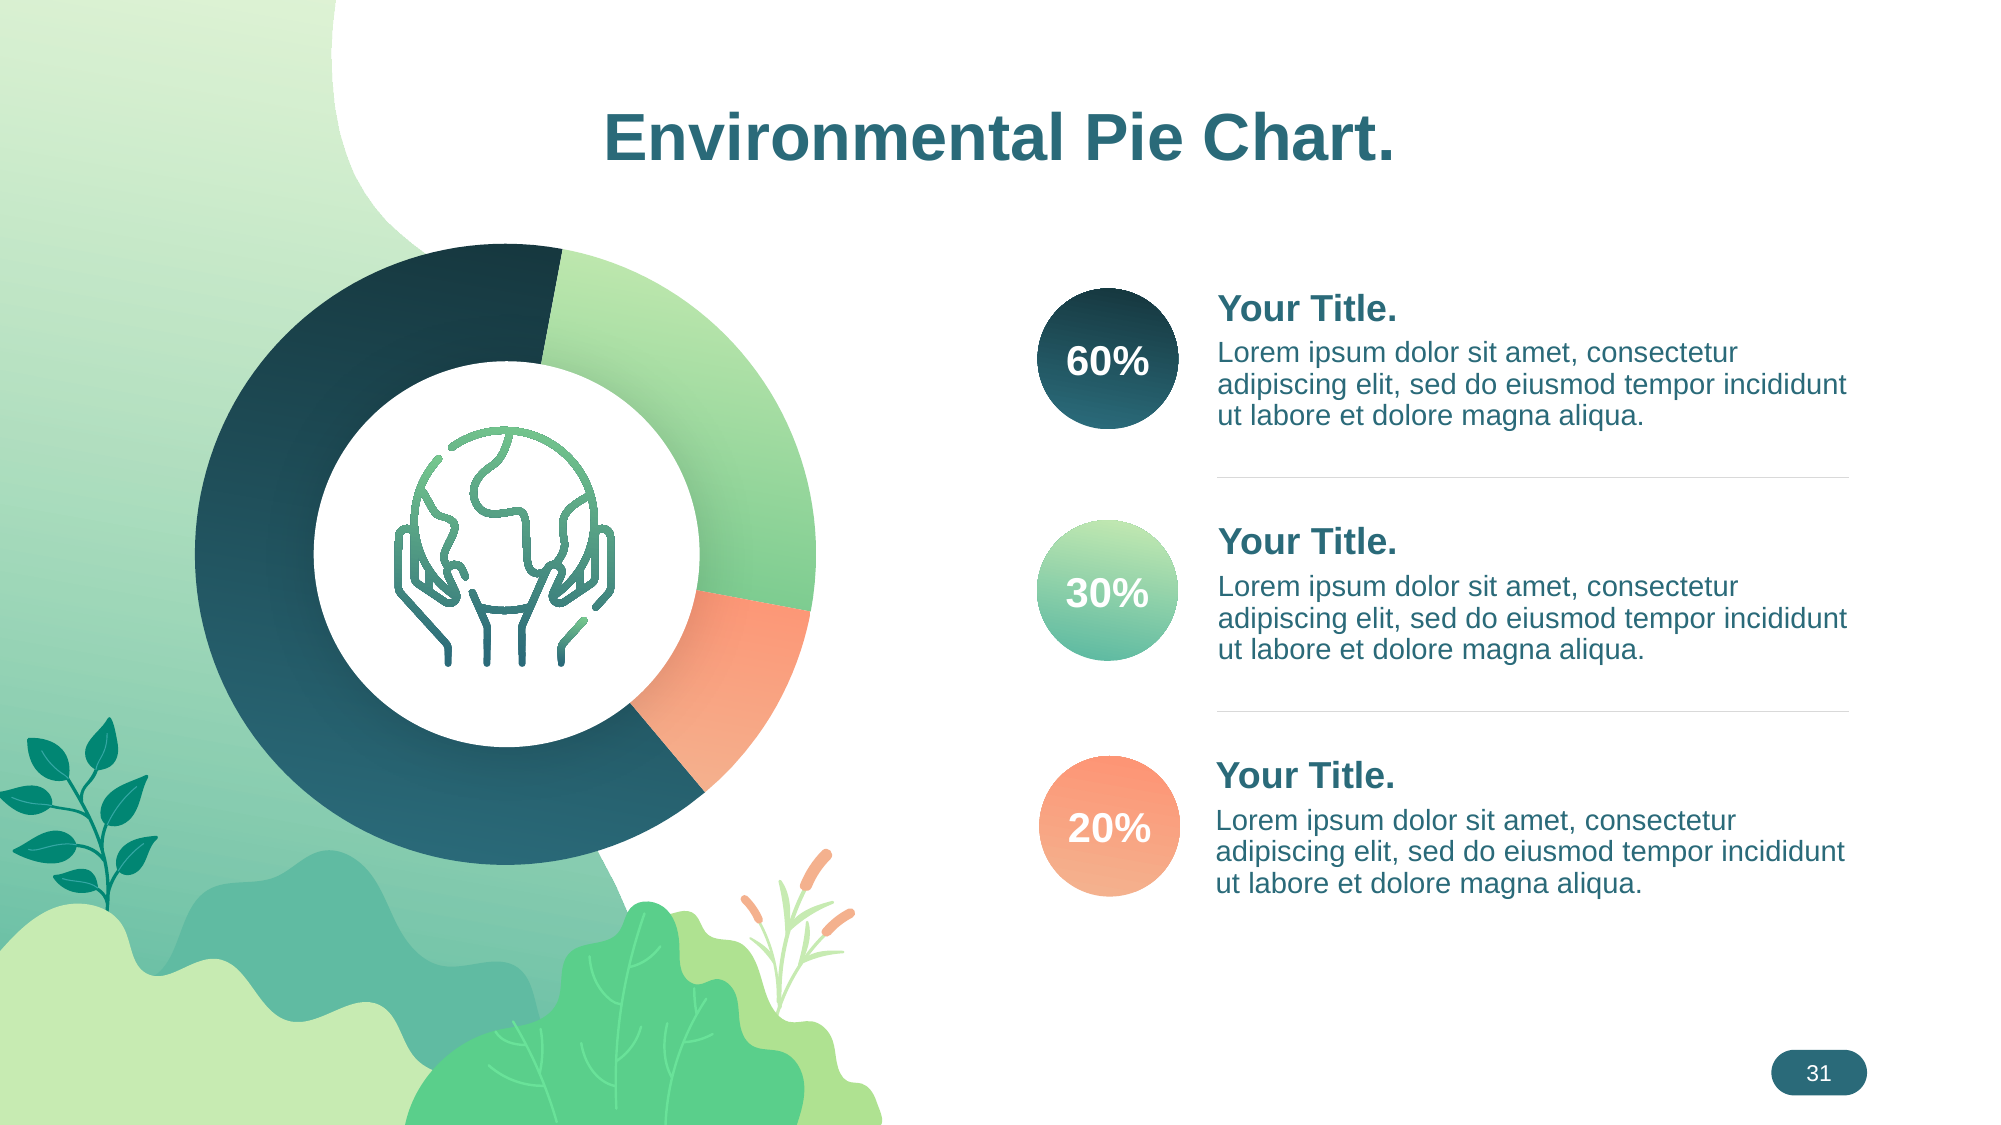

# Environmental Pie Chart.

### Chart

| Category | Sales |
|---|---|
| 1st Qtr | 8.2 |
| 2nd Qtr | 3.2 |
| 3rd Qtr | 1.4 |

60%
Your Title.
Lorem ipsum dolor sit amet, consectetur adipiscing elit, sed do eiusmod tempor incididunt ut labore et dolore magna aliqua.
30%
Your Title.
Lorem ipsum dolor sit amet, consectetur adipiscing elit, sed do eiusmod tempor incididunt ut labore et dolore magna aliqua.

20%
Your Title.
Lorem ipsum dolor sit amet, consectetur adipiscing elit, sed do eiusmod tempor incididunt ut labore et dolore magna aliqua.

31